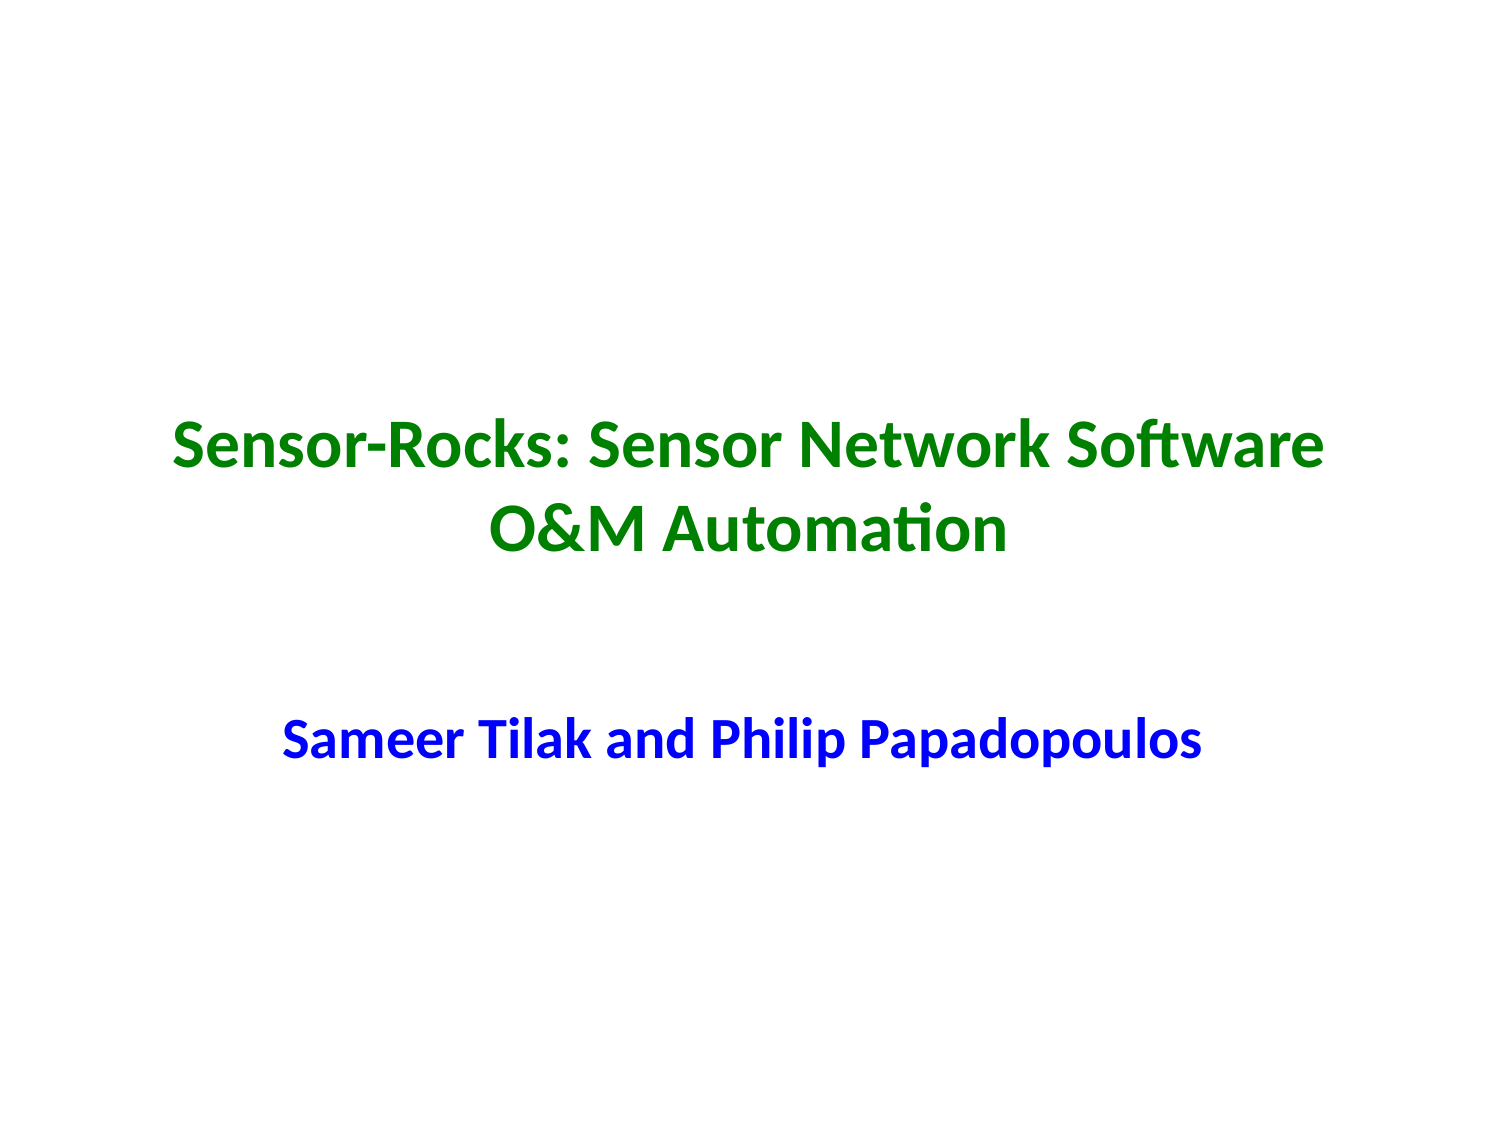

# Sensor-Rocks: Sensor Network Software O&M Automation
Sameer Tilak and Philip Papadopoulos